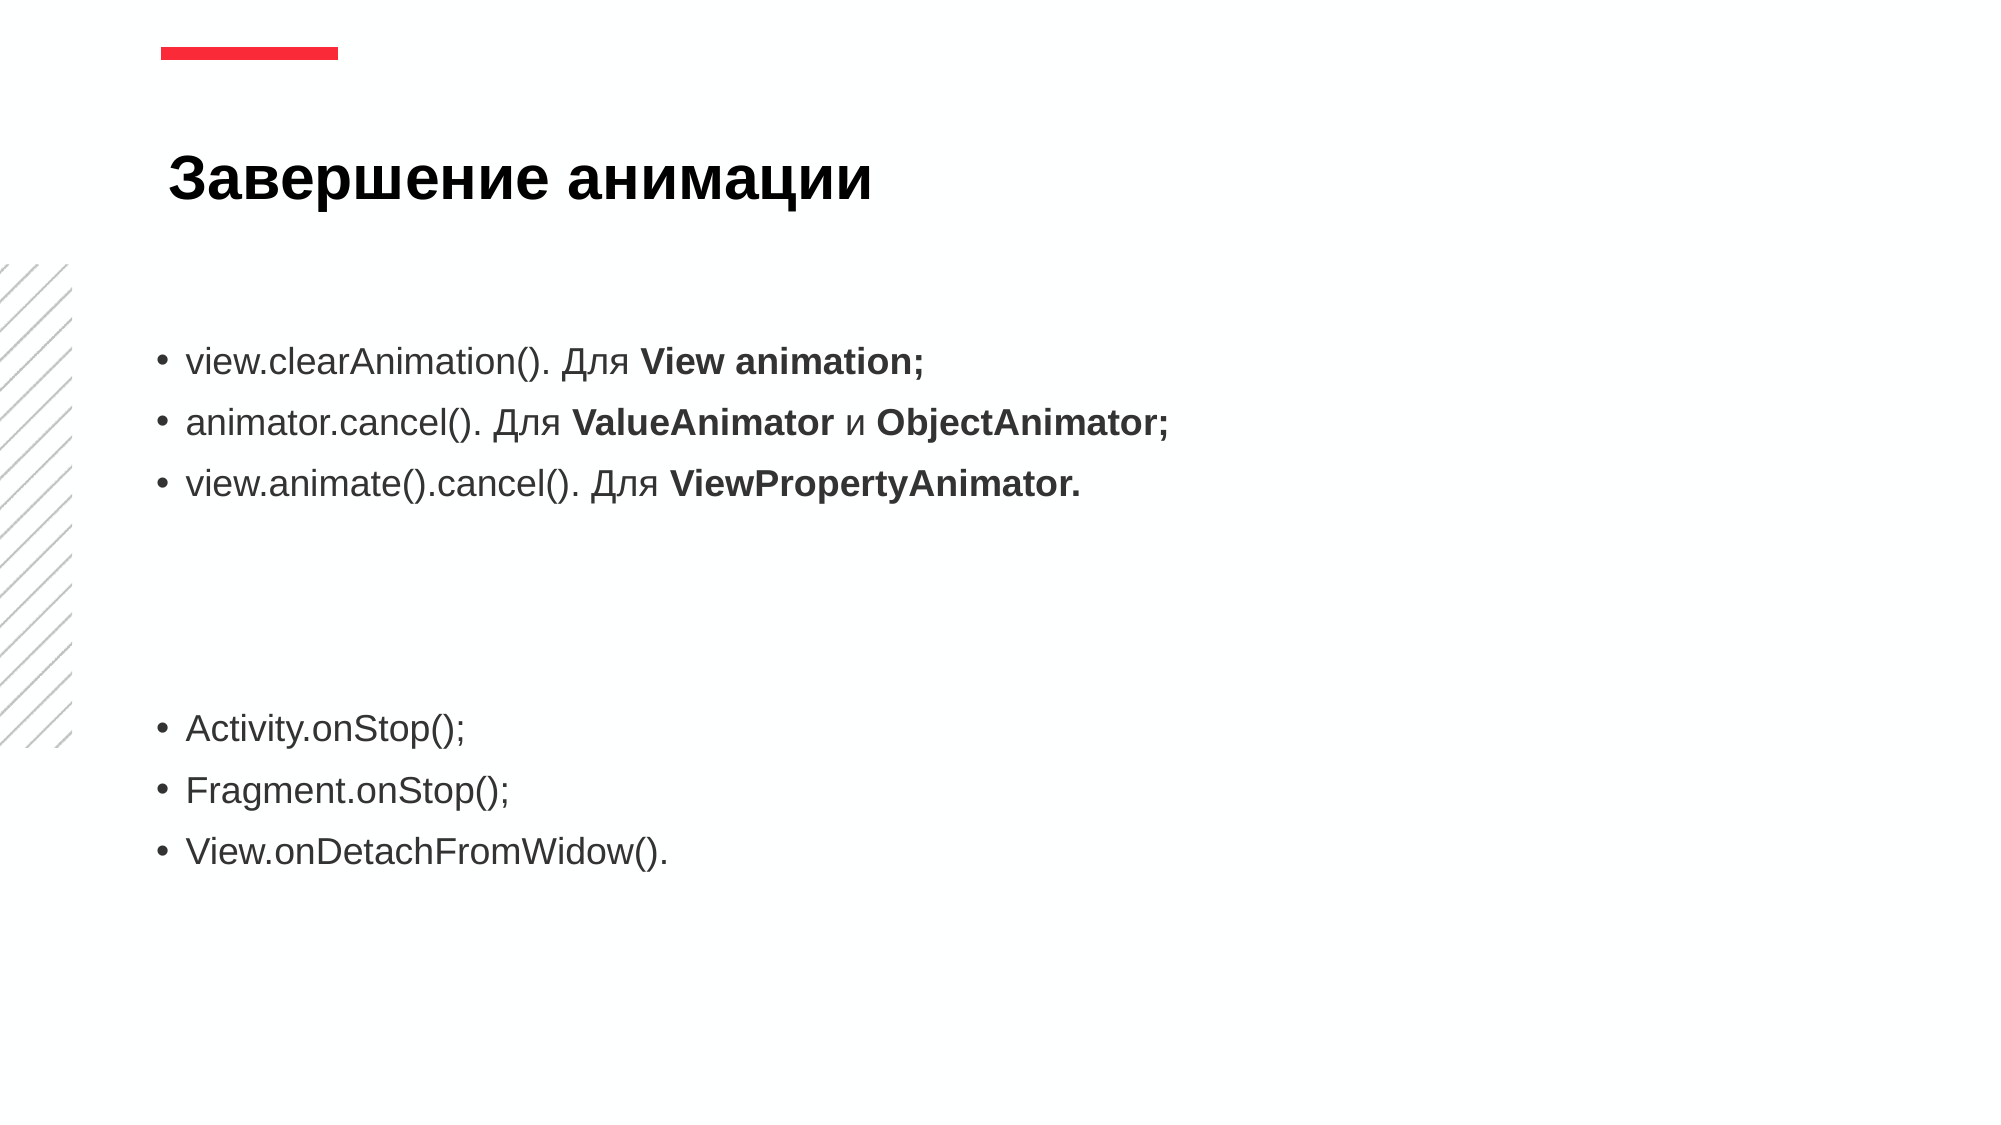

Завершение анимации
view.clearAnimation(). Для View animation;
animator.cancel(). Для ValueAnimator и ObjectAnimator;
view.animate().cancel(). Для ViewPropertyAnimator.

Activity.onStop();
Fragment.onStop();
View.onDetachFromWidow().
51